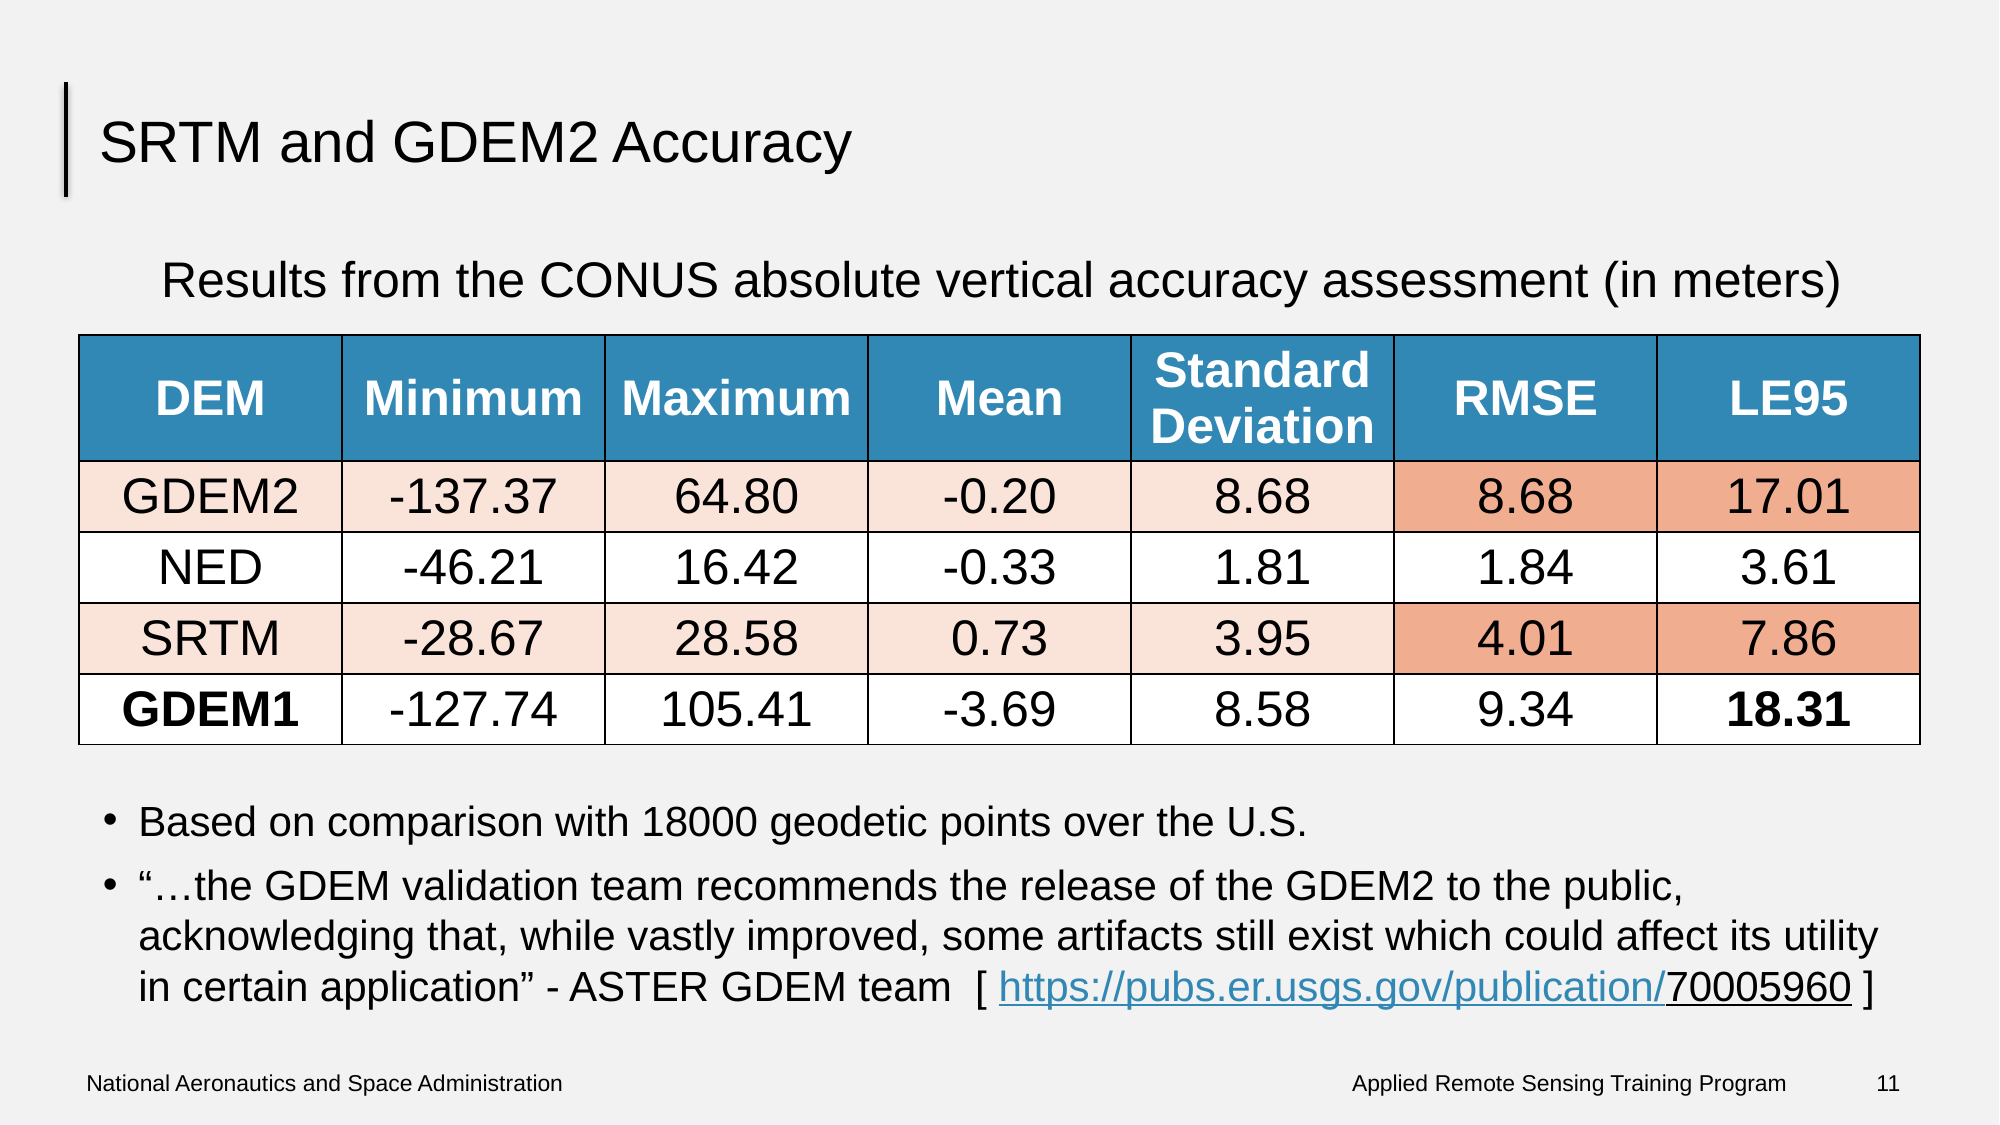

# SRTM and GDEM2 Accuracy
Results from the CONUS absolute vertical accuracy assessment (in meters)
| DEM | Minimum | Maximum | Mean | Standard Deviation | RMSE | LE95 |
| --- | --- | --- | --- | --- | --- | --- |
| GDEM2 | -137.37 | 64.80 | -0.20 | 8.68 | 8.68 | 17.01 |
| NED | -46.21 | 16.42 | -0.33 | 1.81 | 1.84 | 3.61 |
| SRTM | -28.67 | 28.58 | 0.73 | 3.95 | 4.01 | 7.86 |
| GDEM1 | -127.74 | 105.41 | -3.69 | 8.58 | 9.34 | 18.31 |
Based on comparison with 18000 geodetic points over the U.S.
“…the GDEM validation team recommends the release of the GDEM2 to the public, acknowledging that, while vastly improved, some artifacts still exist which could affect its utility in certain application” - ASTER GDEM team  [ https://pubs.er.usgs.gov/publication/70005960 ]